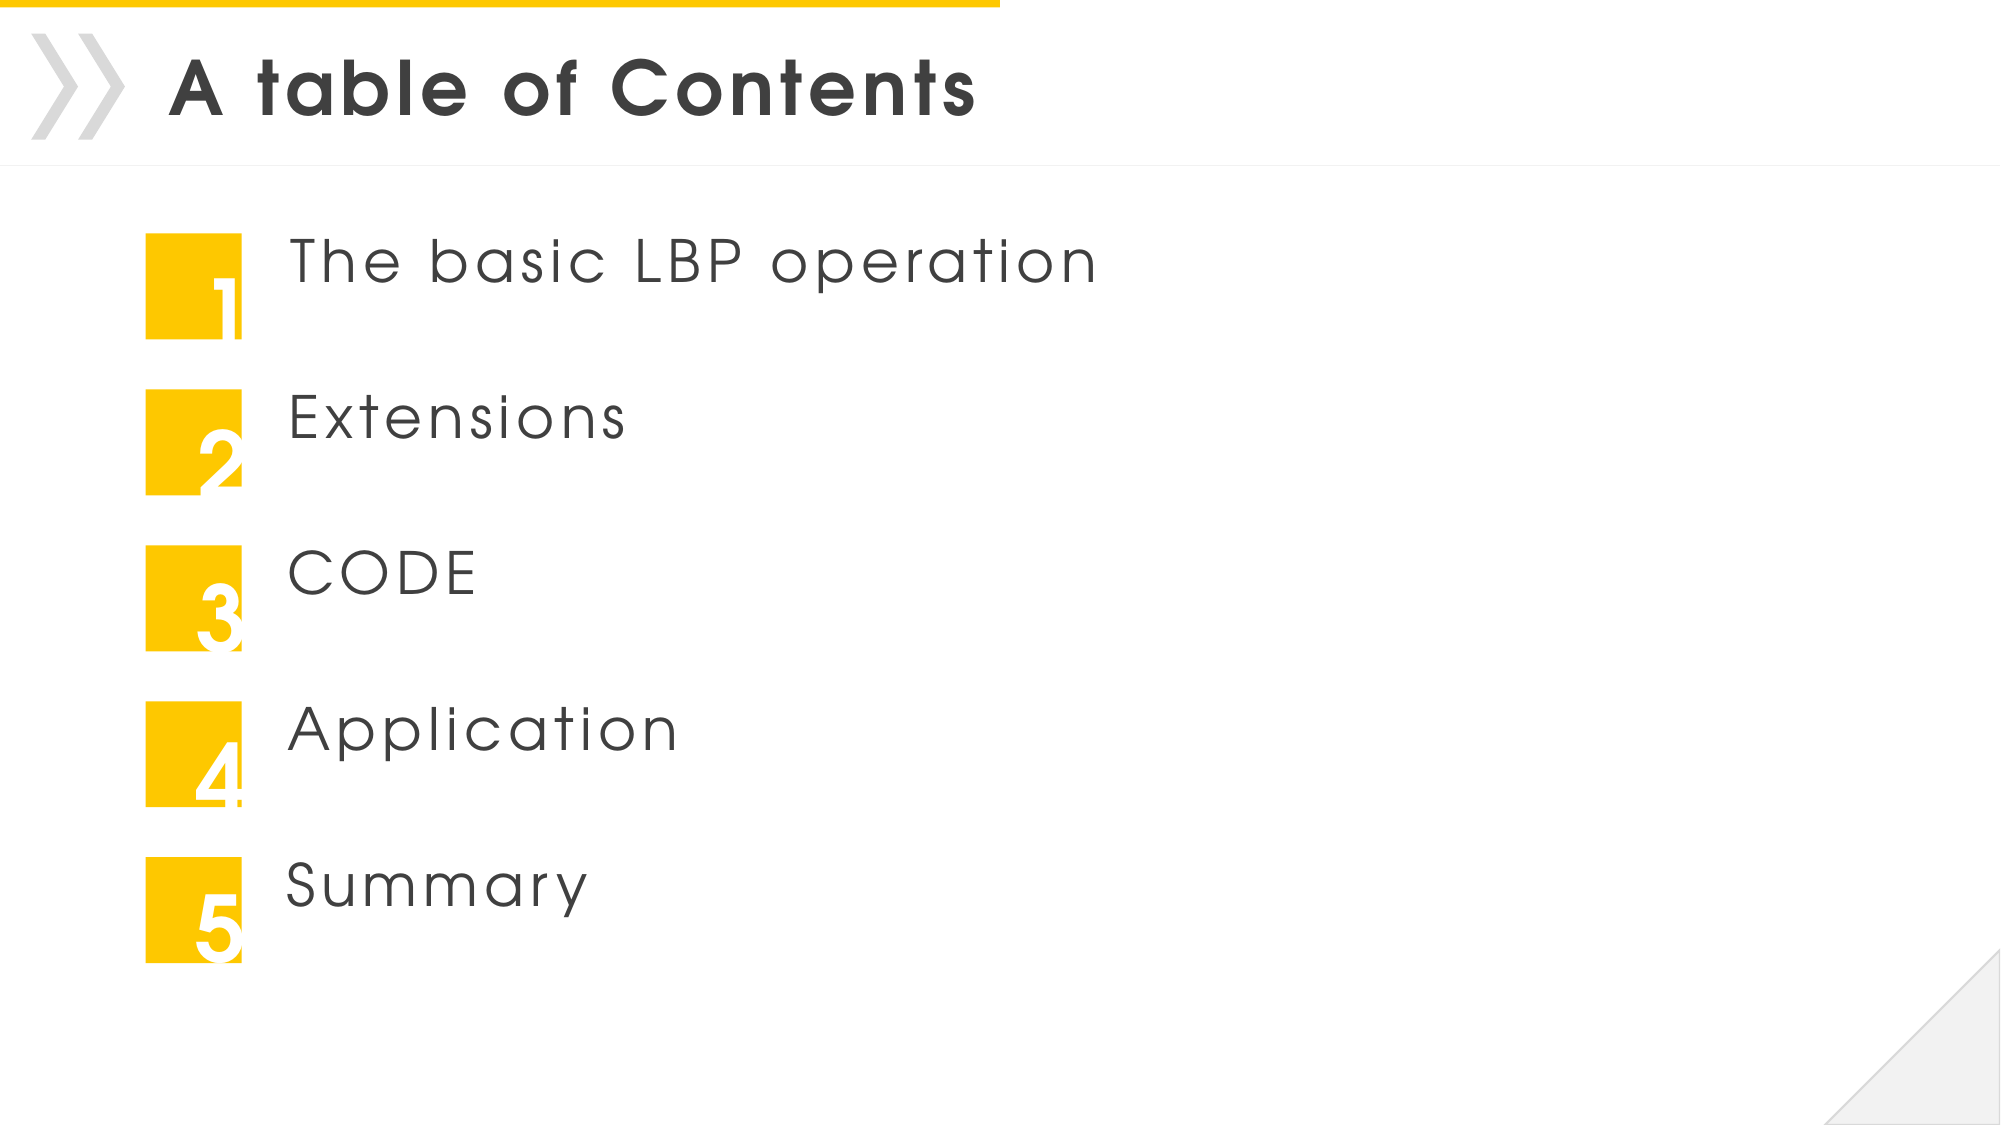

A table of Contents

The basic LBP operation

1
Extensions

2
CODE

3
Application

4
Summary

5